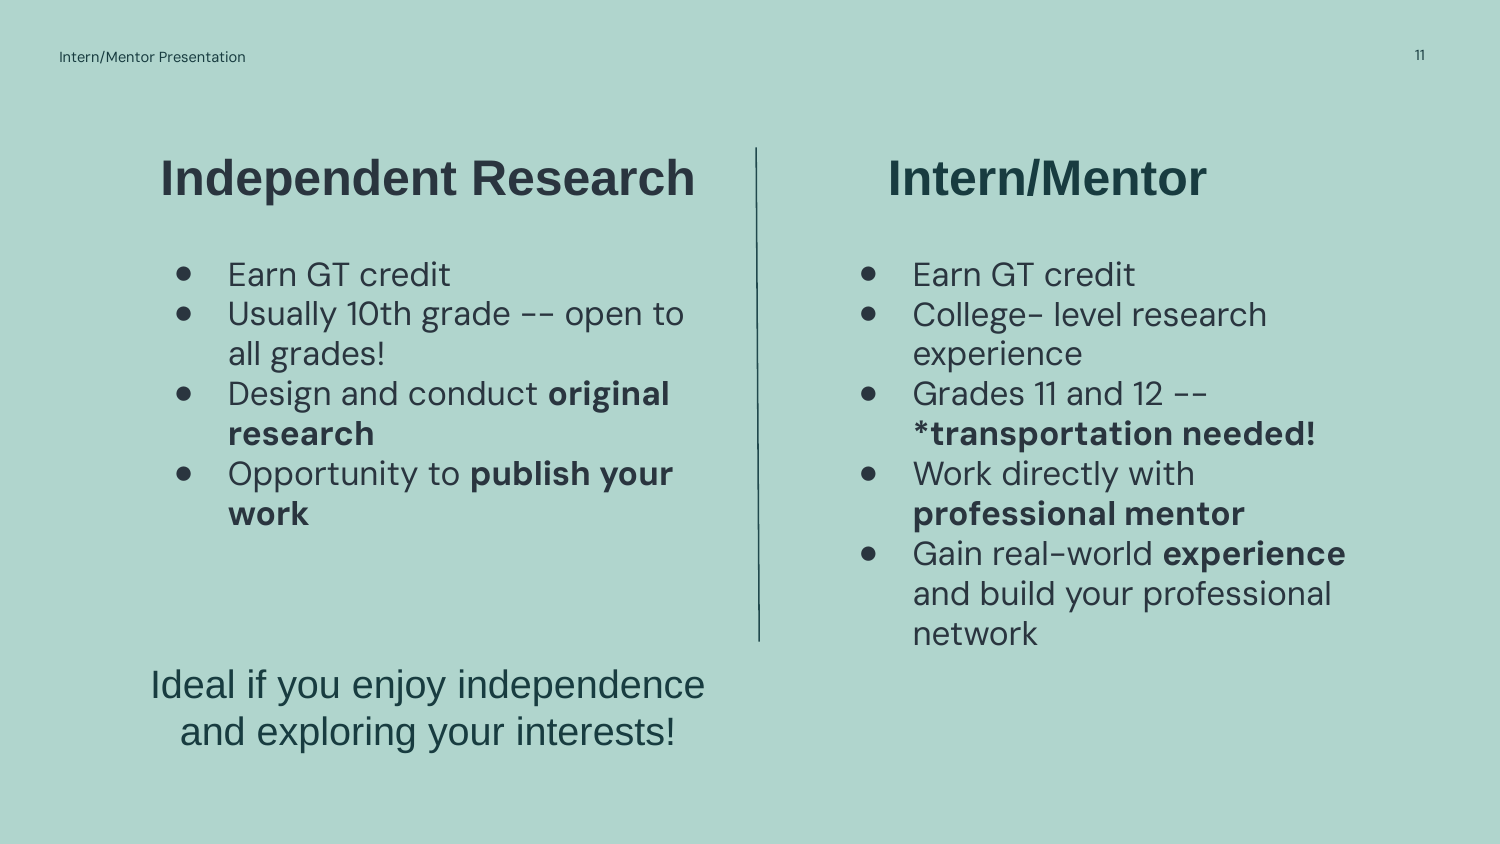

Intern/Mentor Presentation
11
Independent Research
Intern/Mentor
Earn GT credit
Usually 10th grade -- open to all grades!
Design and conduct original research
Opportunity to publish your work
Earn GT credit
College- level research experience
Grades 11 and 12 -- *transportation needed!
Work directly with professional mentor
Gain real-world experience and build your professional network
Ideal if you enjoy independence and exploring your interests!